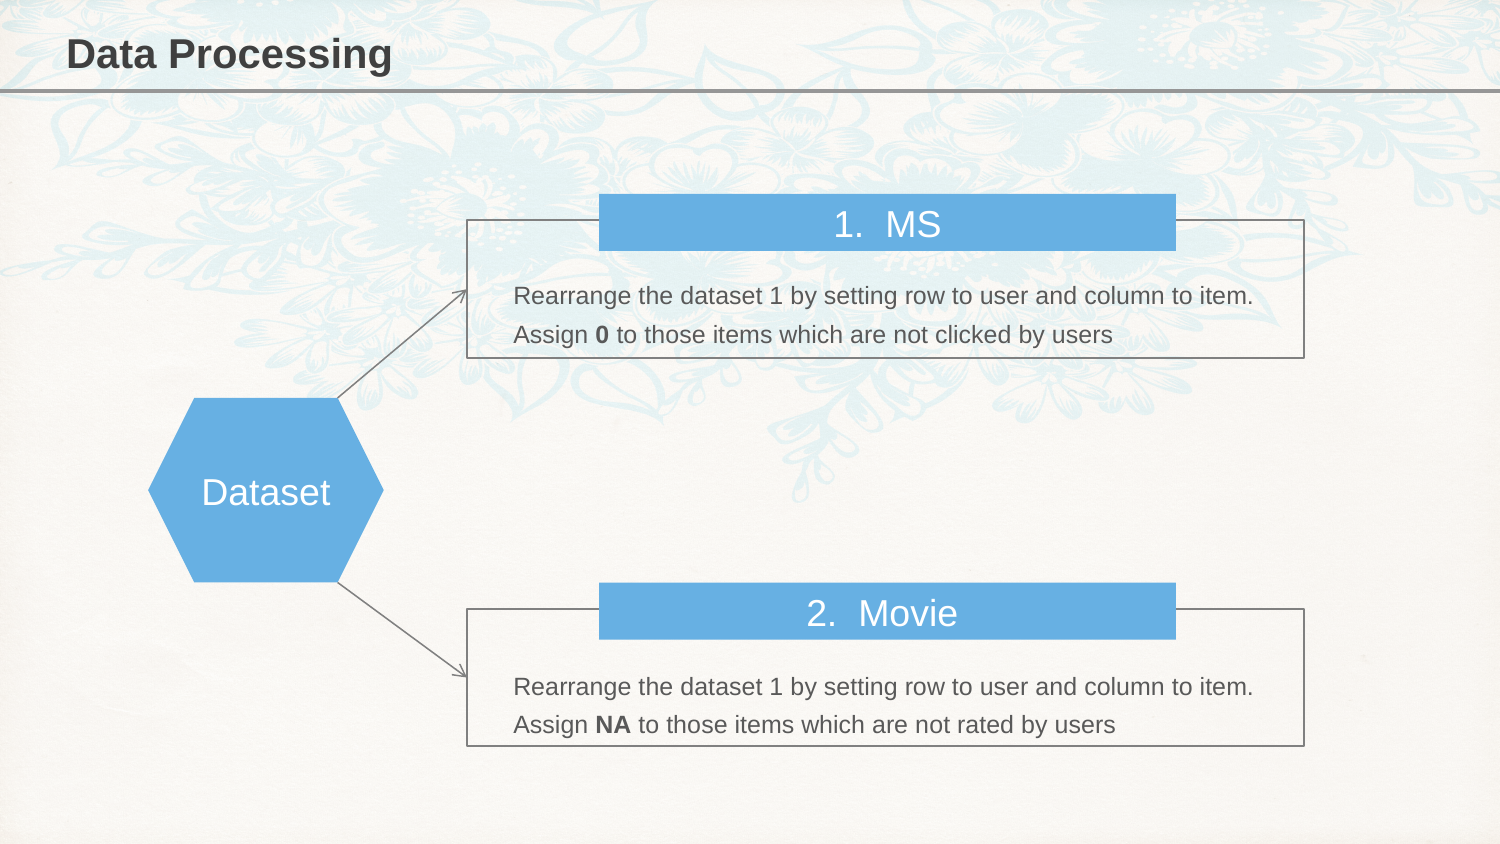

Data Processing
1.  MS

Rearrange the dataset 1 by setting row to user and column to item. Assign 0 to those items which are not clicked by users
Dataset
2.  Movie

Rearrange the dataset 1 by setting row to user and column to item. Assign NA to those items which are not rated by users